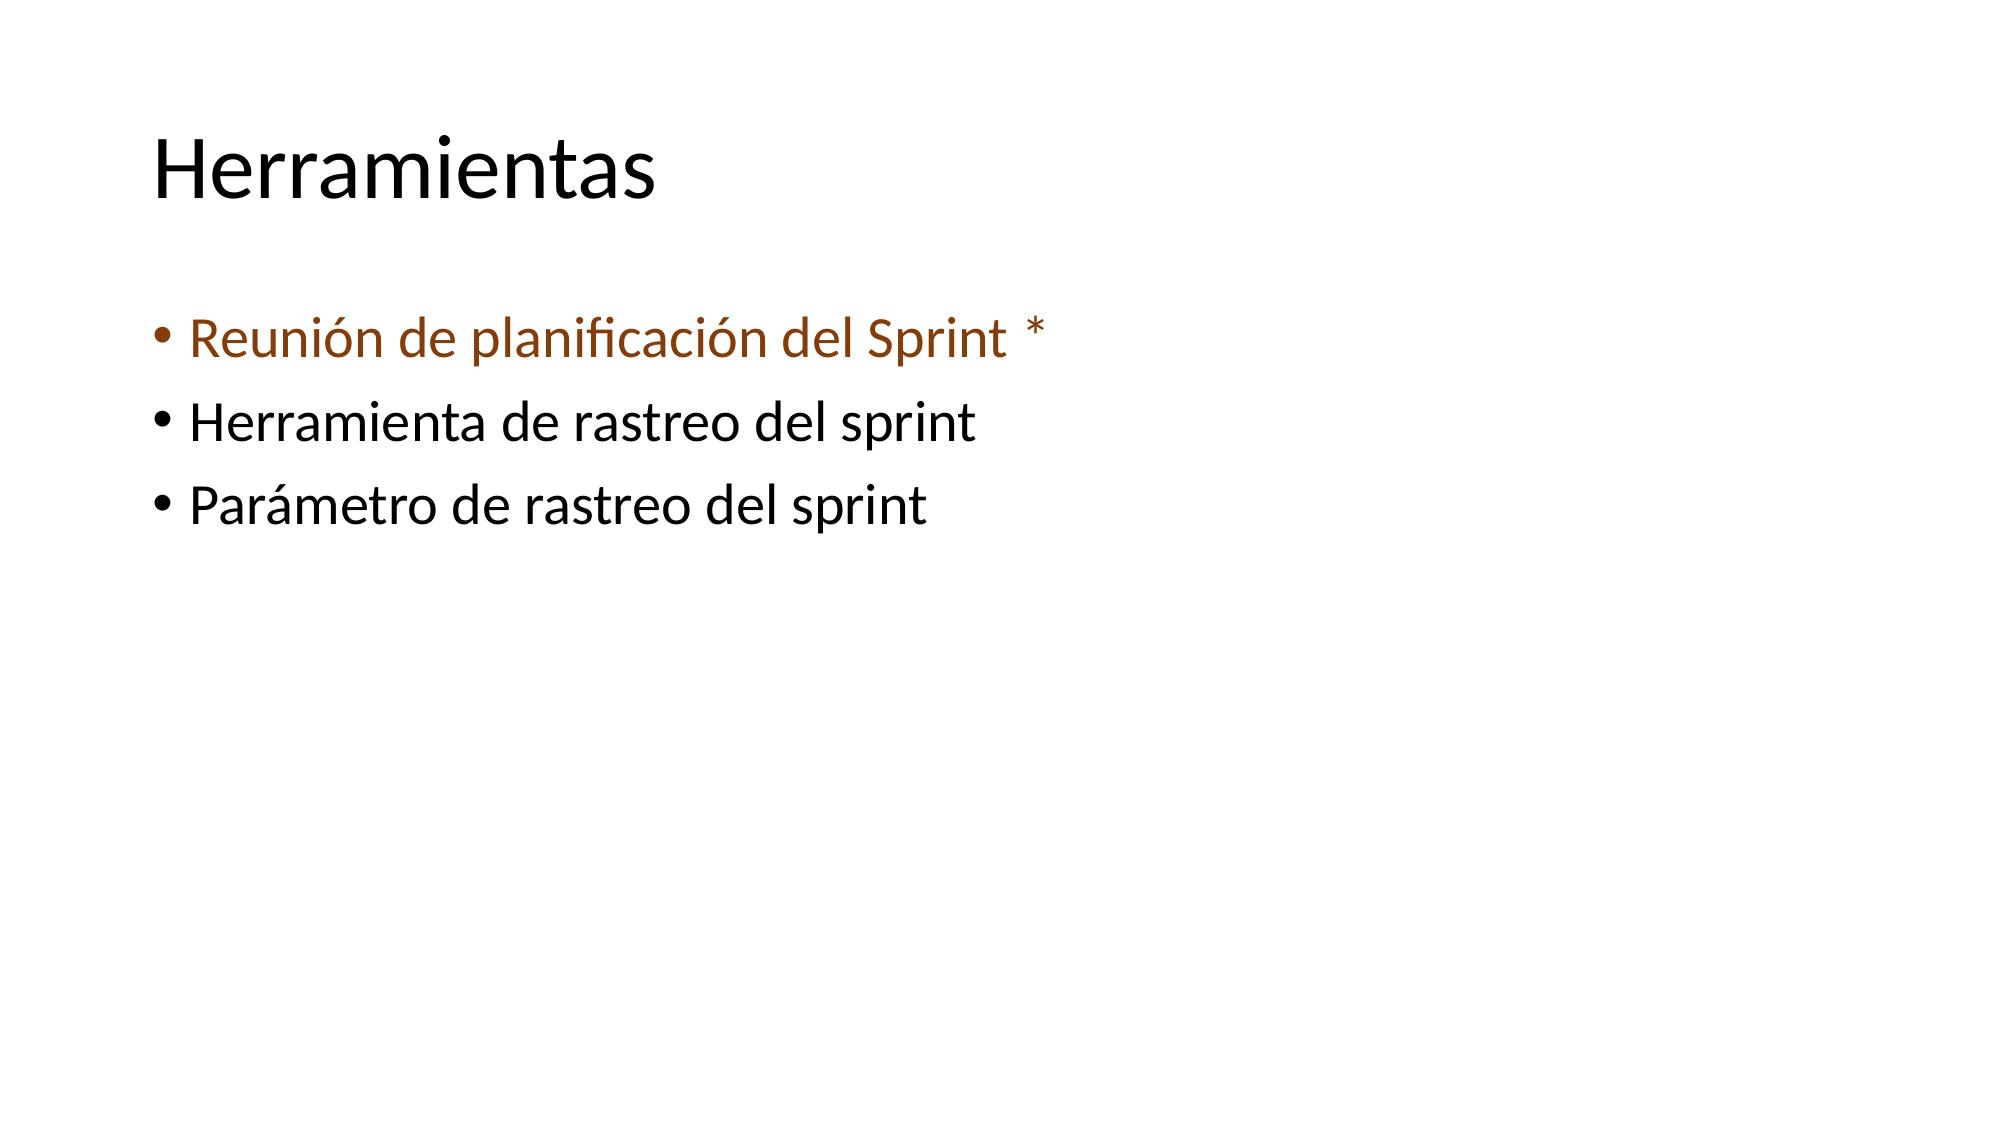

# Herramientas
Reunión de planificación del Sprint *
Herramienta de rastreo del sprint
Parámetro de rastreo del sprint